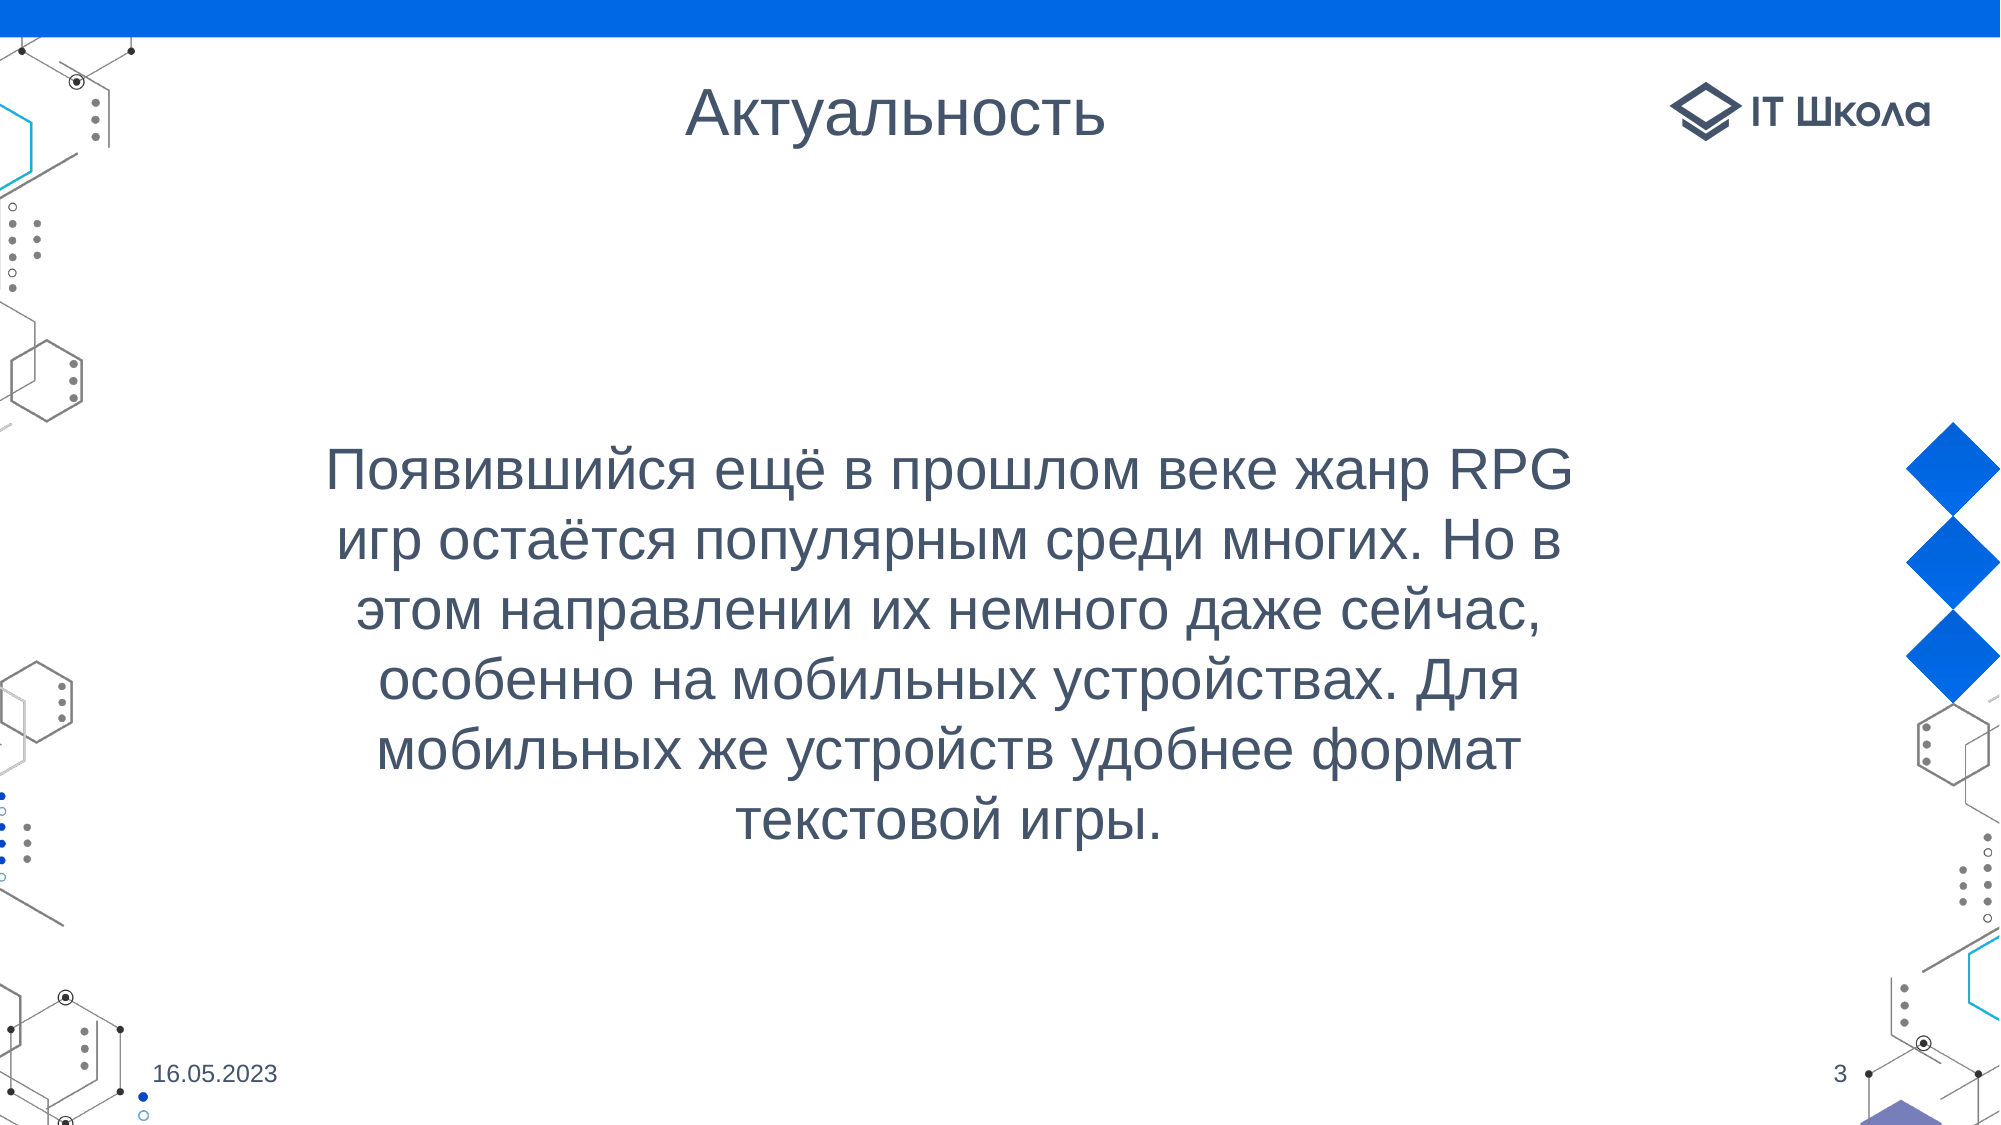

# Актуальность
Появившийся ещё в прошлом веке жанр RPG игр остаётся популярным среди многих. Но в этом направлении их немного даже сейчас, особенно на мобильных устройствах. Для мобильных же устройств удобнее формат текстовой игры.
16.05.2023
3